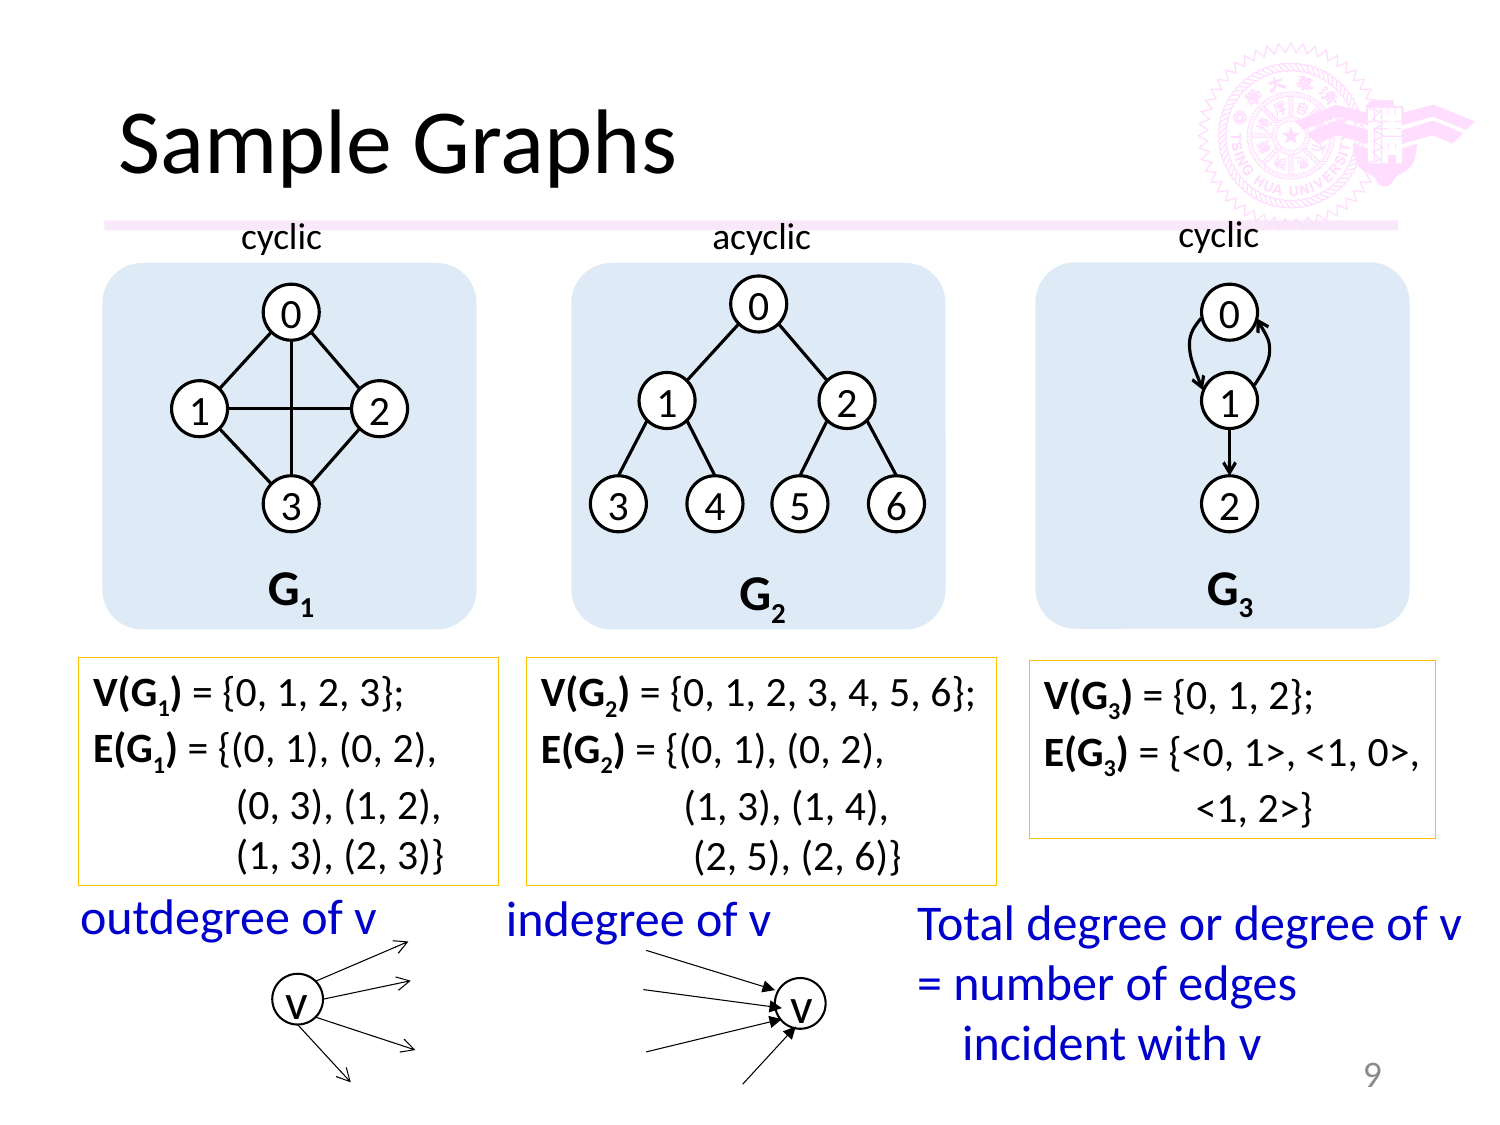

# Sample Graphs
cyclic
cyclic
acyclic

0

1
2
G3

0
1
2
3
G1

0
1
2
3
4
5
6
G2
V(G1) = {0, 1, 2, 3};
E(G1) = {(0, 1), (0, 2),
               (0, 3), (1, 2),
               (1, 3), (2, 3)}
V(G2) = {0, 1, 2, 3, 4, 5, 6};
E(G2) = {(0, 1), (0, 2),
               (1, 3), (1, 4),
                (2, 5), (2, 6)}
V(G3) = {0, 1, 2};
E(G3) = {<0, 1>, <1, 0>,
                <1, 2>}
outdegree of v

v
indegree of v

v
Total degree or degree of v
= number of edges
    incident with v
9